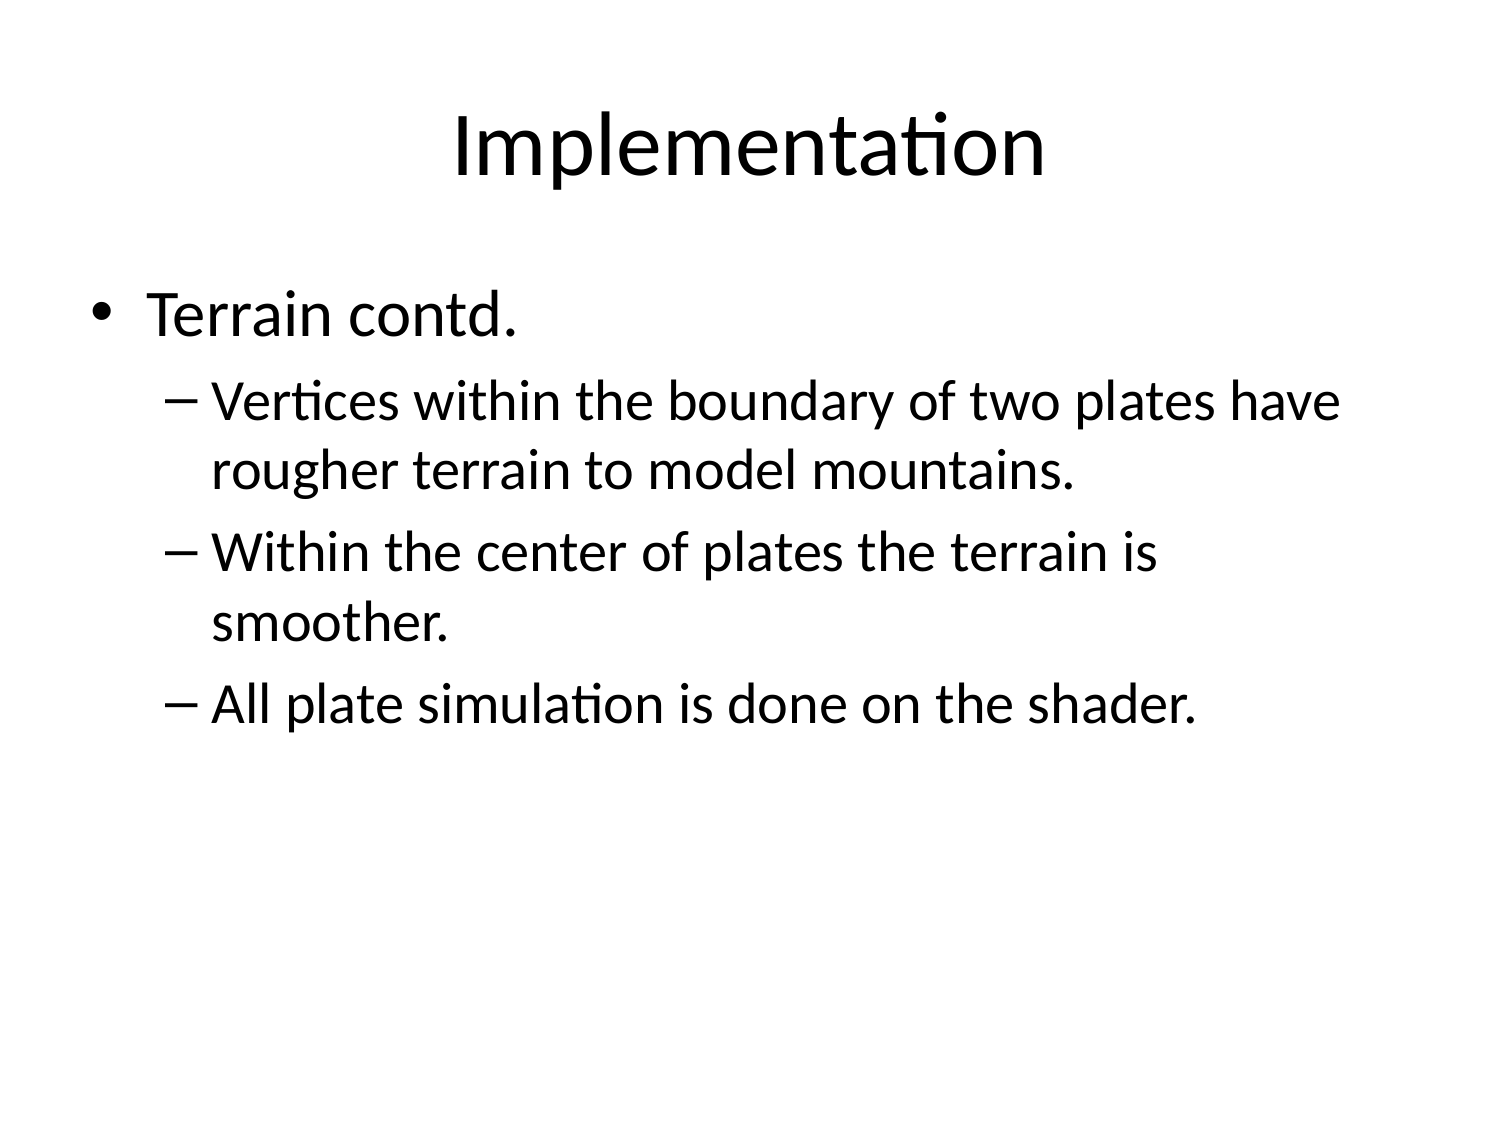

# Implementation
Terrain contd.
Vertices within the boundary of two plates have rougher terrain to model mountains.
Within the center of plates the terrain is smoother.
All plate simulation is done on the shader.